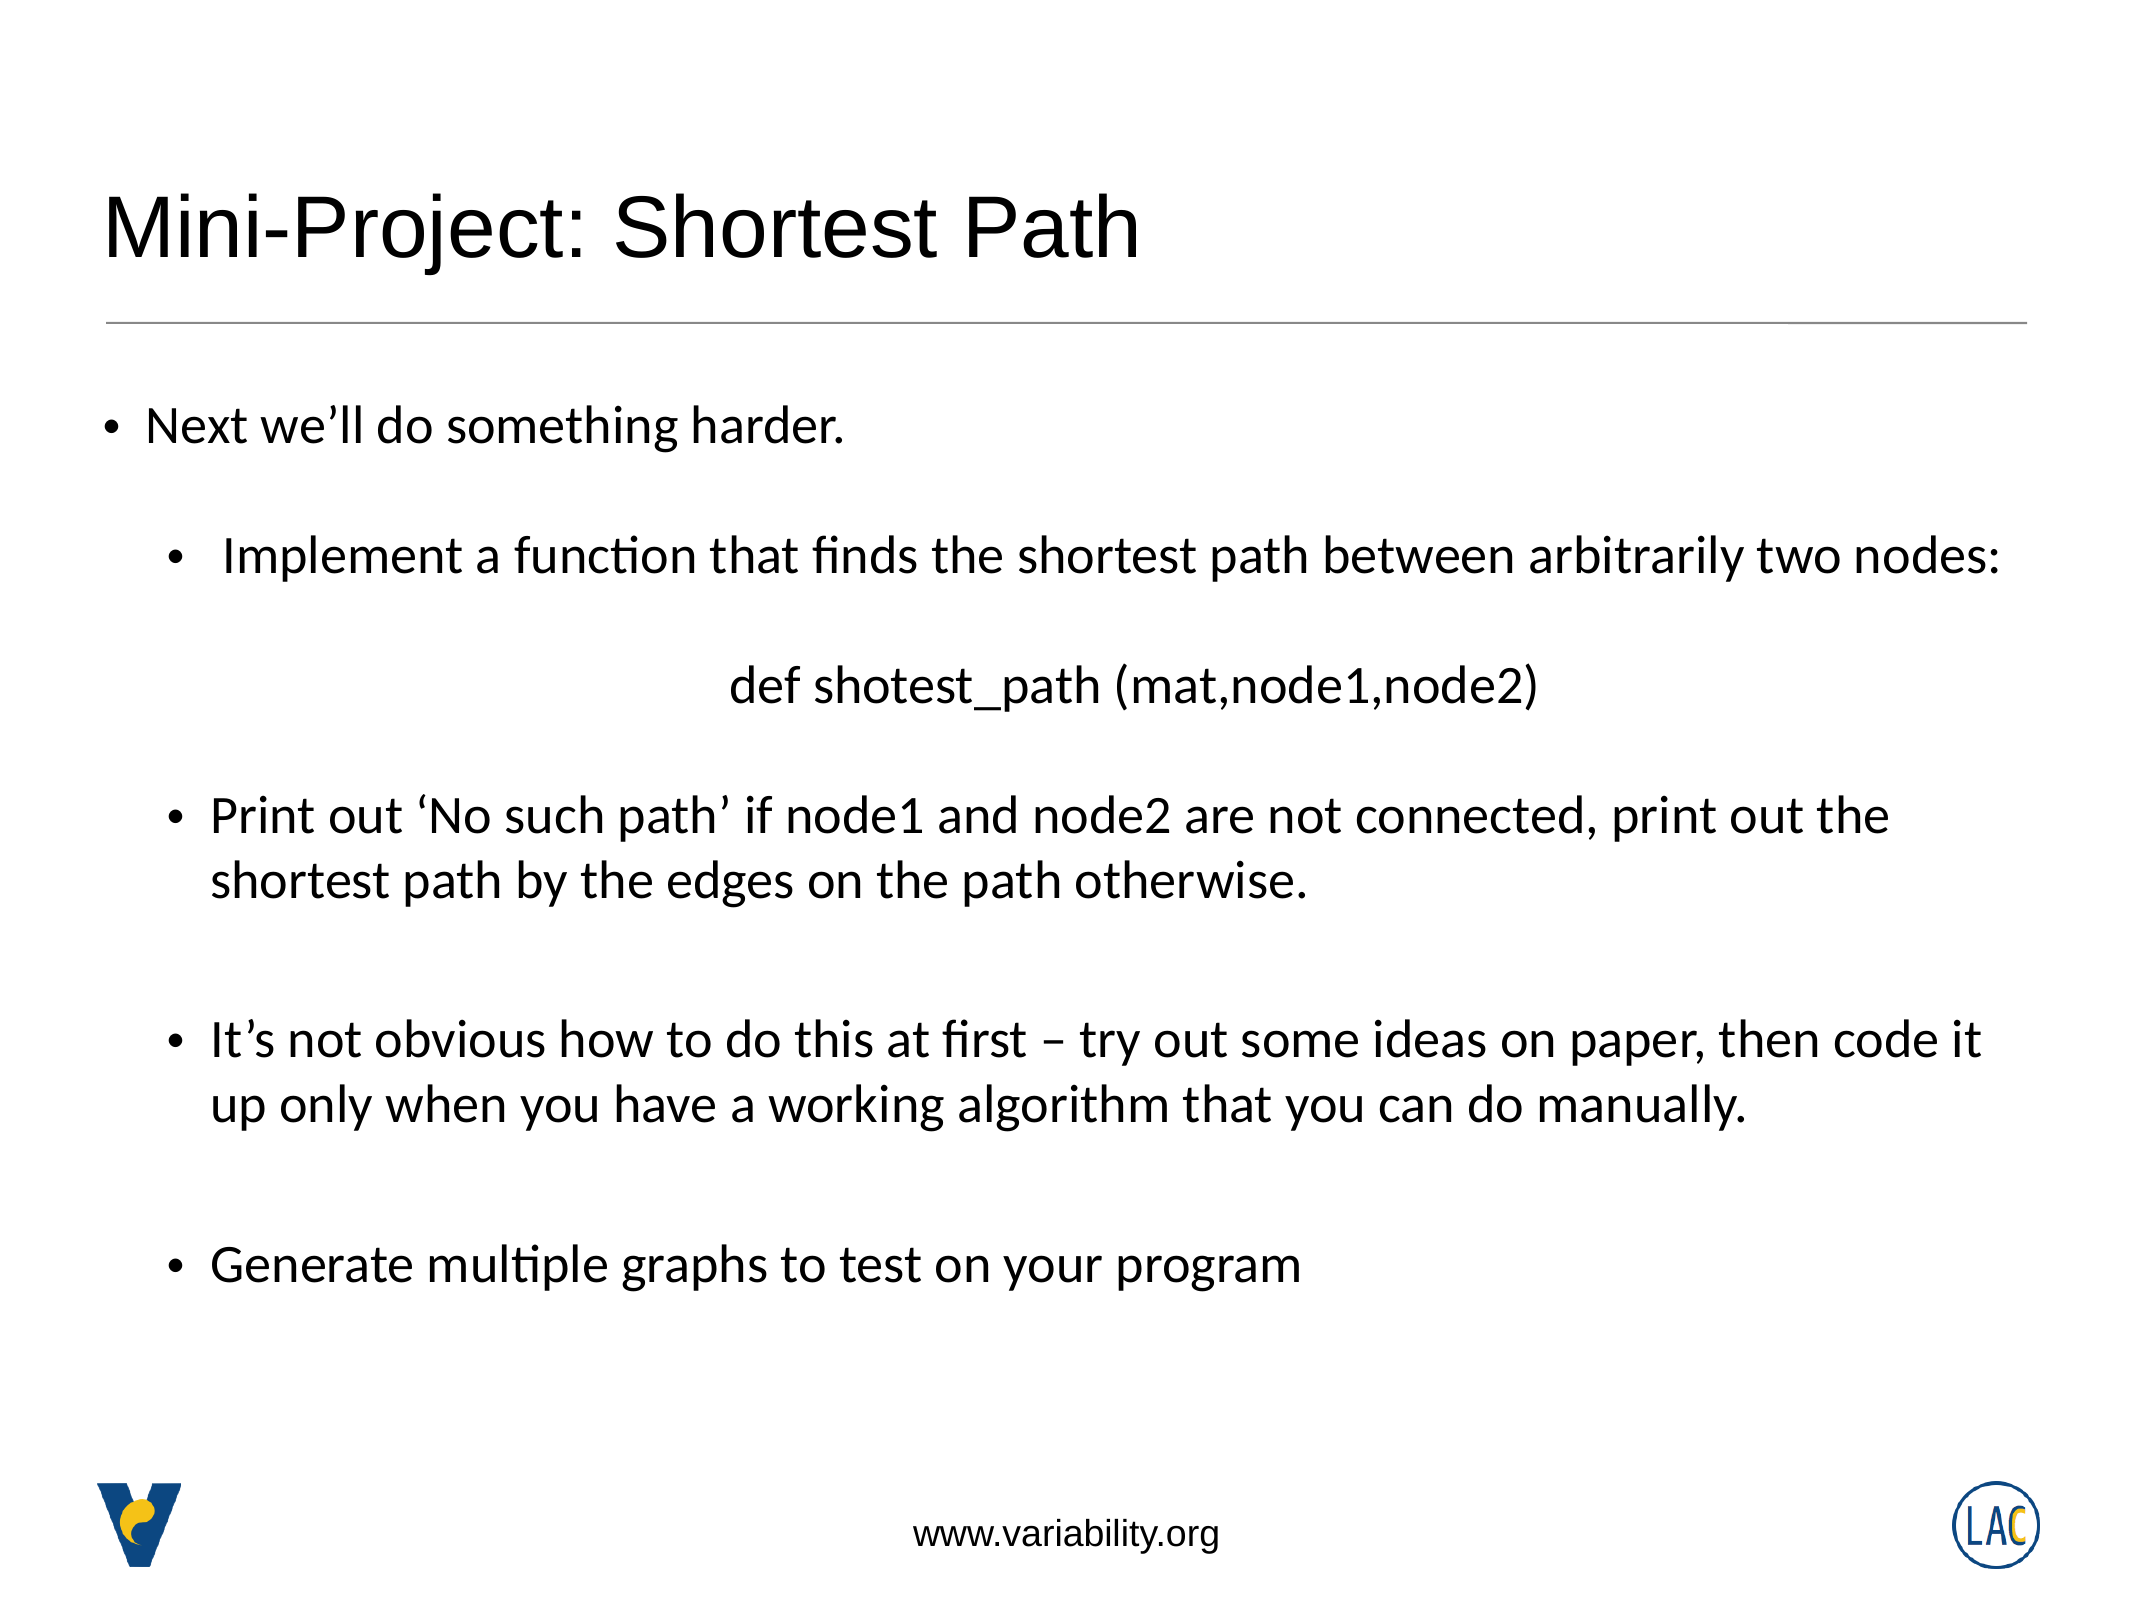

# Mini-Project: Shortest Path
Next we’ll do something harder.

 Implement a function that finds the shortest path between arbitrarily two nodes:

def shotest_path (mat,node1,node2)

Print out ‘No such path’ if node1 and node2 are not connected, print out the shortest path by the edges on the path otherwise.

It’s not obvious how to do this at first – try out some ideas on paper, then code it up only when you have a working algorithm that you can do manually.

Generate multiple graphs to test on your program